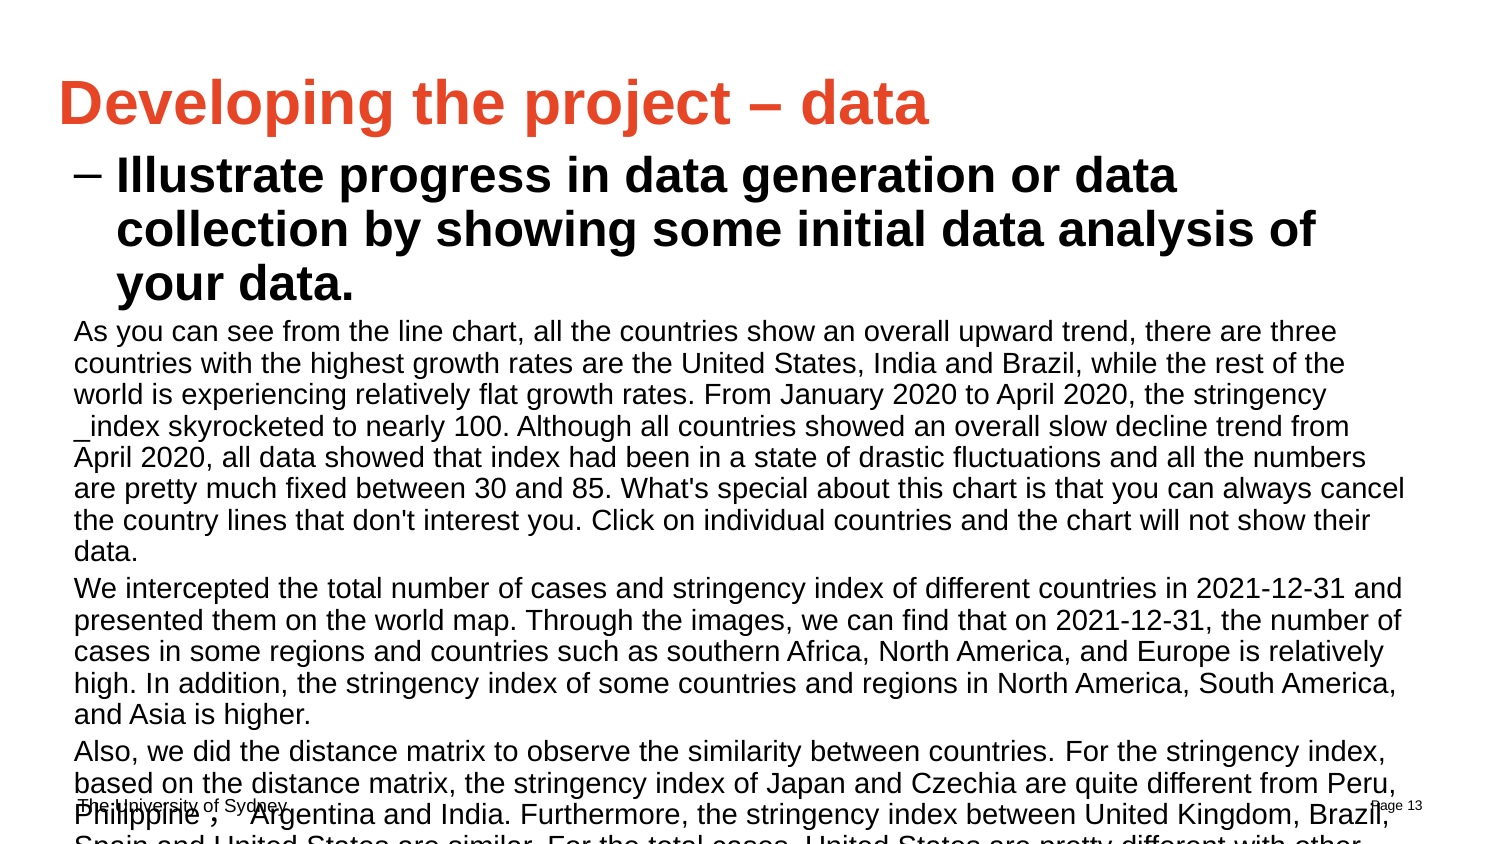

# Developing the project – data
Illustrate progress in data generation or data collection by showing some initial data analysis of your data.
As you can see from the line chart, all the countries show an overall upward trend, there are three countries with the highest growth rates are the United States, India and Brazil, while the rest of the world is experiencing relatively flat growth rates. From January 2020 to April 2020, the stringency _index skyrocketed to nearly 100. Although all countries showed an overall slow decline trend from April 2020, all data showed that index had been in a state of drastic fluctuations and all the numbers are pretty much fixed between 30 and 85. What's special about this chart is that you can always cancel the country lines that don't interest you. Click on individual countries and the chart will not show their data.
We intercepted the total number of cases and stringency index of different countries in 2021-12-31 and presented them on the world map. Through the images, we can find that on 2021-12-31, the number of cases in some regions and countries such as southern Africa, North America, and Europe is relatively high. In addition, the stringency index of some countries and regions in North America, South America, and Asia is higher.
Also, we did the distance matrix to observe the similarity between countries. For the stringency index, based on the distance matrix, the stringency index of Japan and Czechia are quite different from Peru, Philippine， Argentina and India. Furthermore, the stringency index between United Kingdom, Brazil, Spain and United States are similar. For the total cases, United States are pretty different with other countries and the total cases are relatively higher than others.